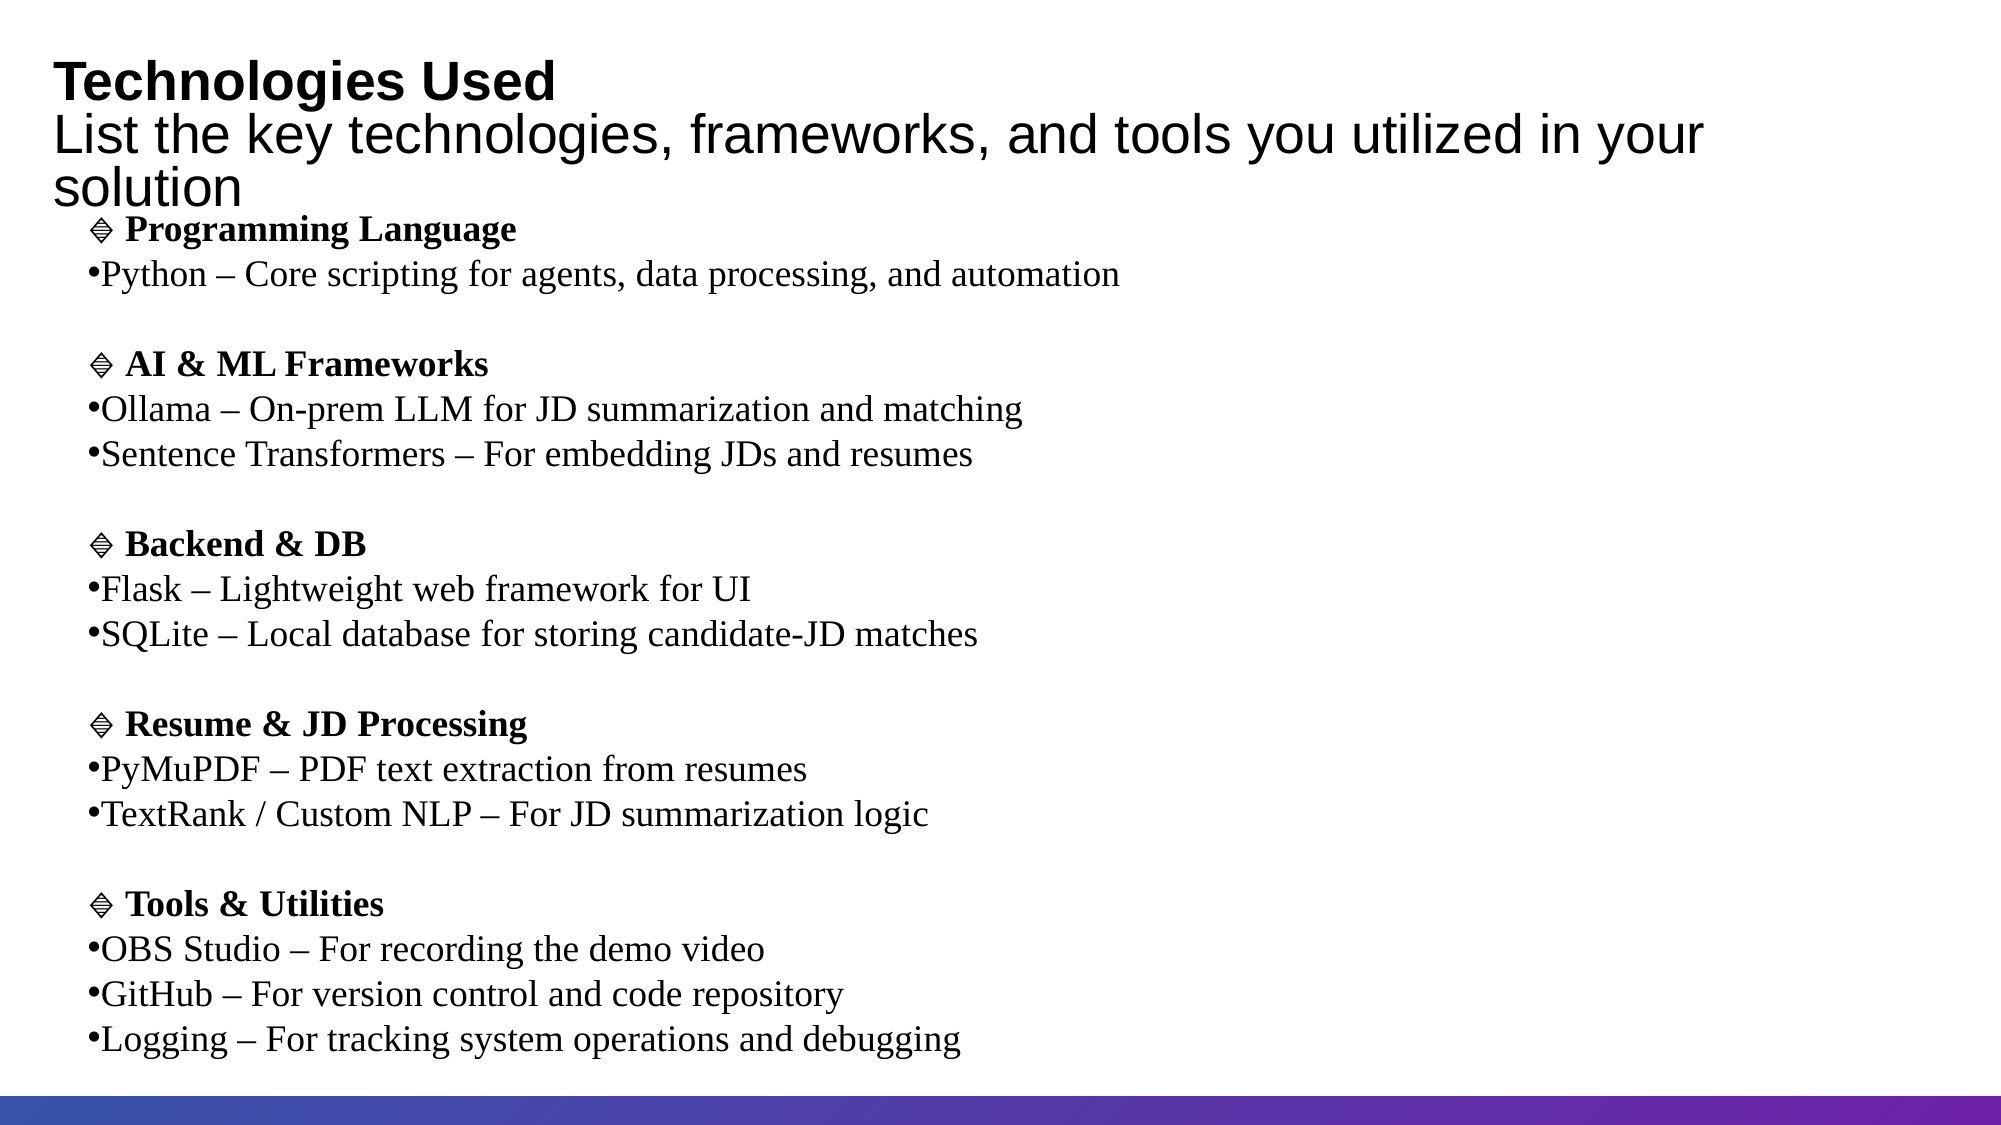

Technologies Used
List the key technologies, frameworks, and tools you utilized in your solution
🔹 Programming Language
Python – Core scripting for agents, data processing, and automation

🔹 AI & ML Frameworks
Ollama – On-prem LLM for JD summarization and matching
Sentence Transformers – For embedding JDs and resumes

🔹 Backend & DB
Flask – Lightweight web framework for UI
SQLite – Local database for storing candidate-JD matches

🔹 Resume & JD Processing
PyMuPDF – PDF text extraction from resumes
TextRank / Custom NLP – For JD summarization logic

🔹 Tools & Utilities
OBS Studio – For recording the demo video
GitHub – For version control and code repository
Logging – For tracking system operations and debugging